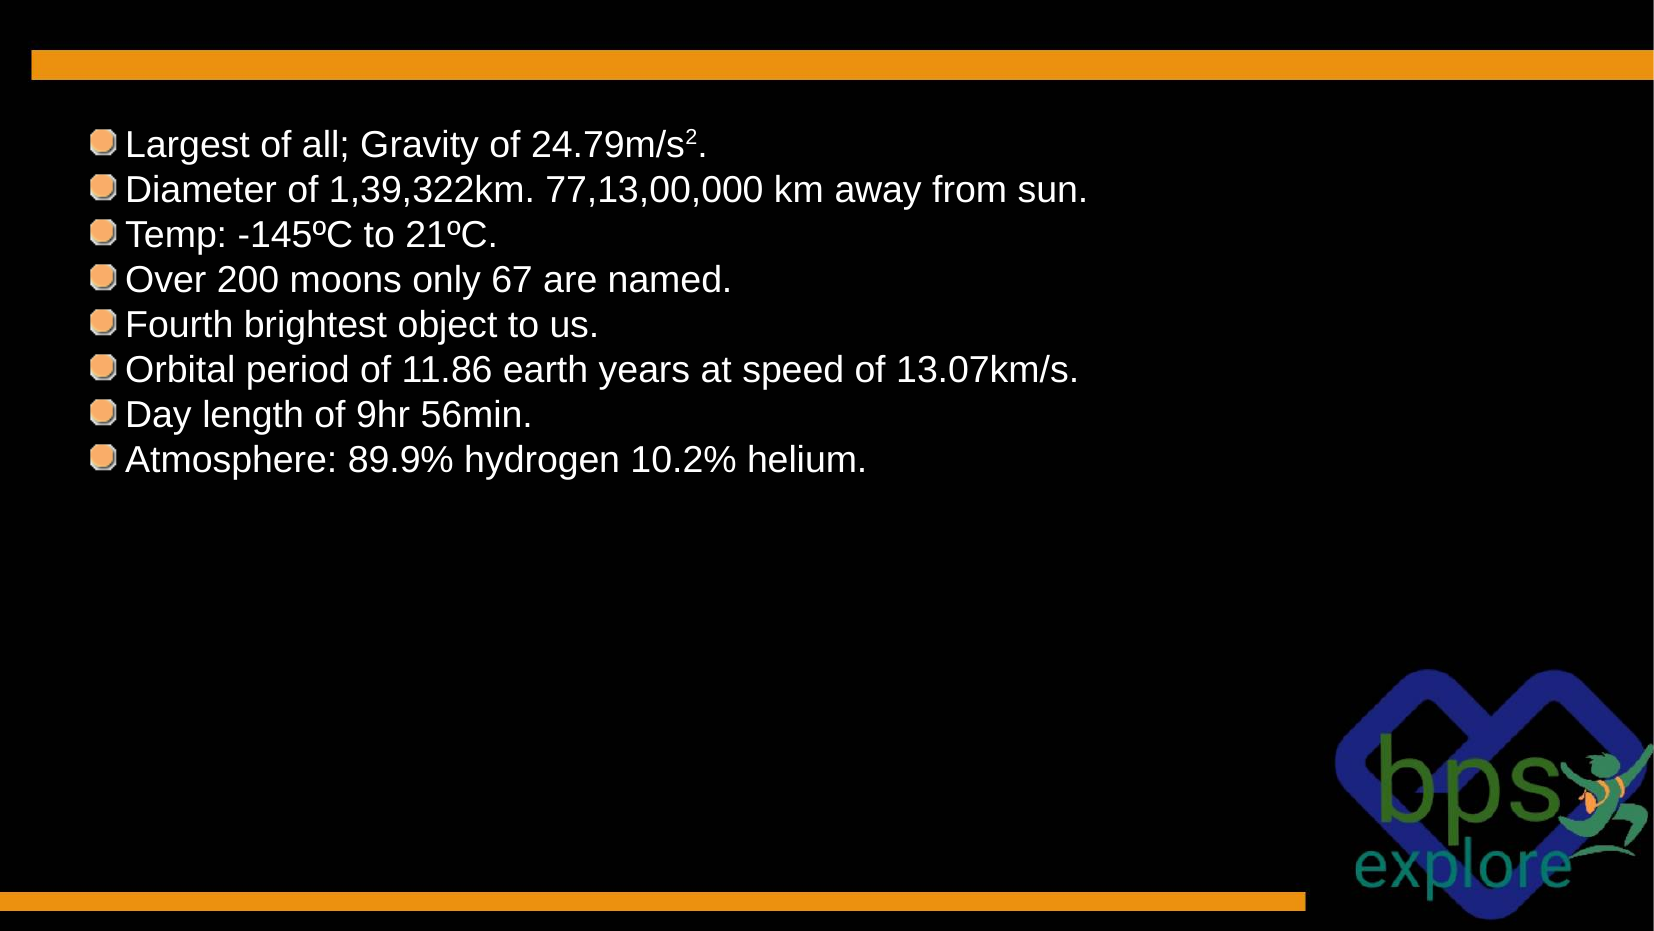

Largest of all; Gravity of 24.79m/s2.
Diameter of 1,39,322km. 77,13,00,000 km away from sun.
Temp: -145ºC to 21ºC.
Over 200 moons only 67 are named.
Fourth brightest object to us.
Orbital period of 11.86 earth years at speed of 13.07km/s.
Day length of 9hr 56min.
Atmosphere: 89.9% hydrogen 10.2% helium.